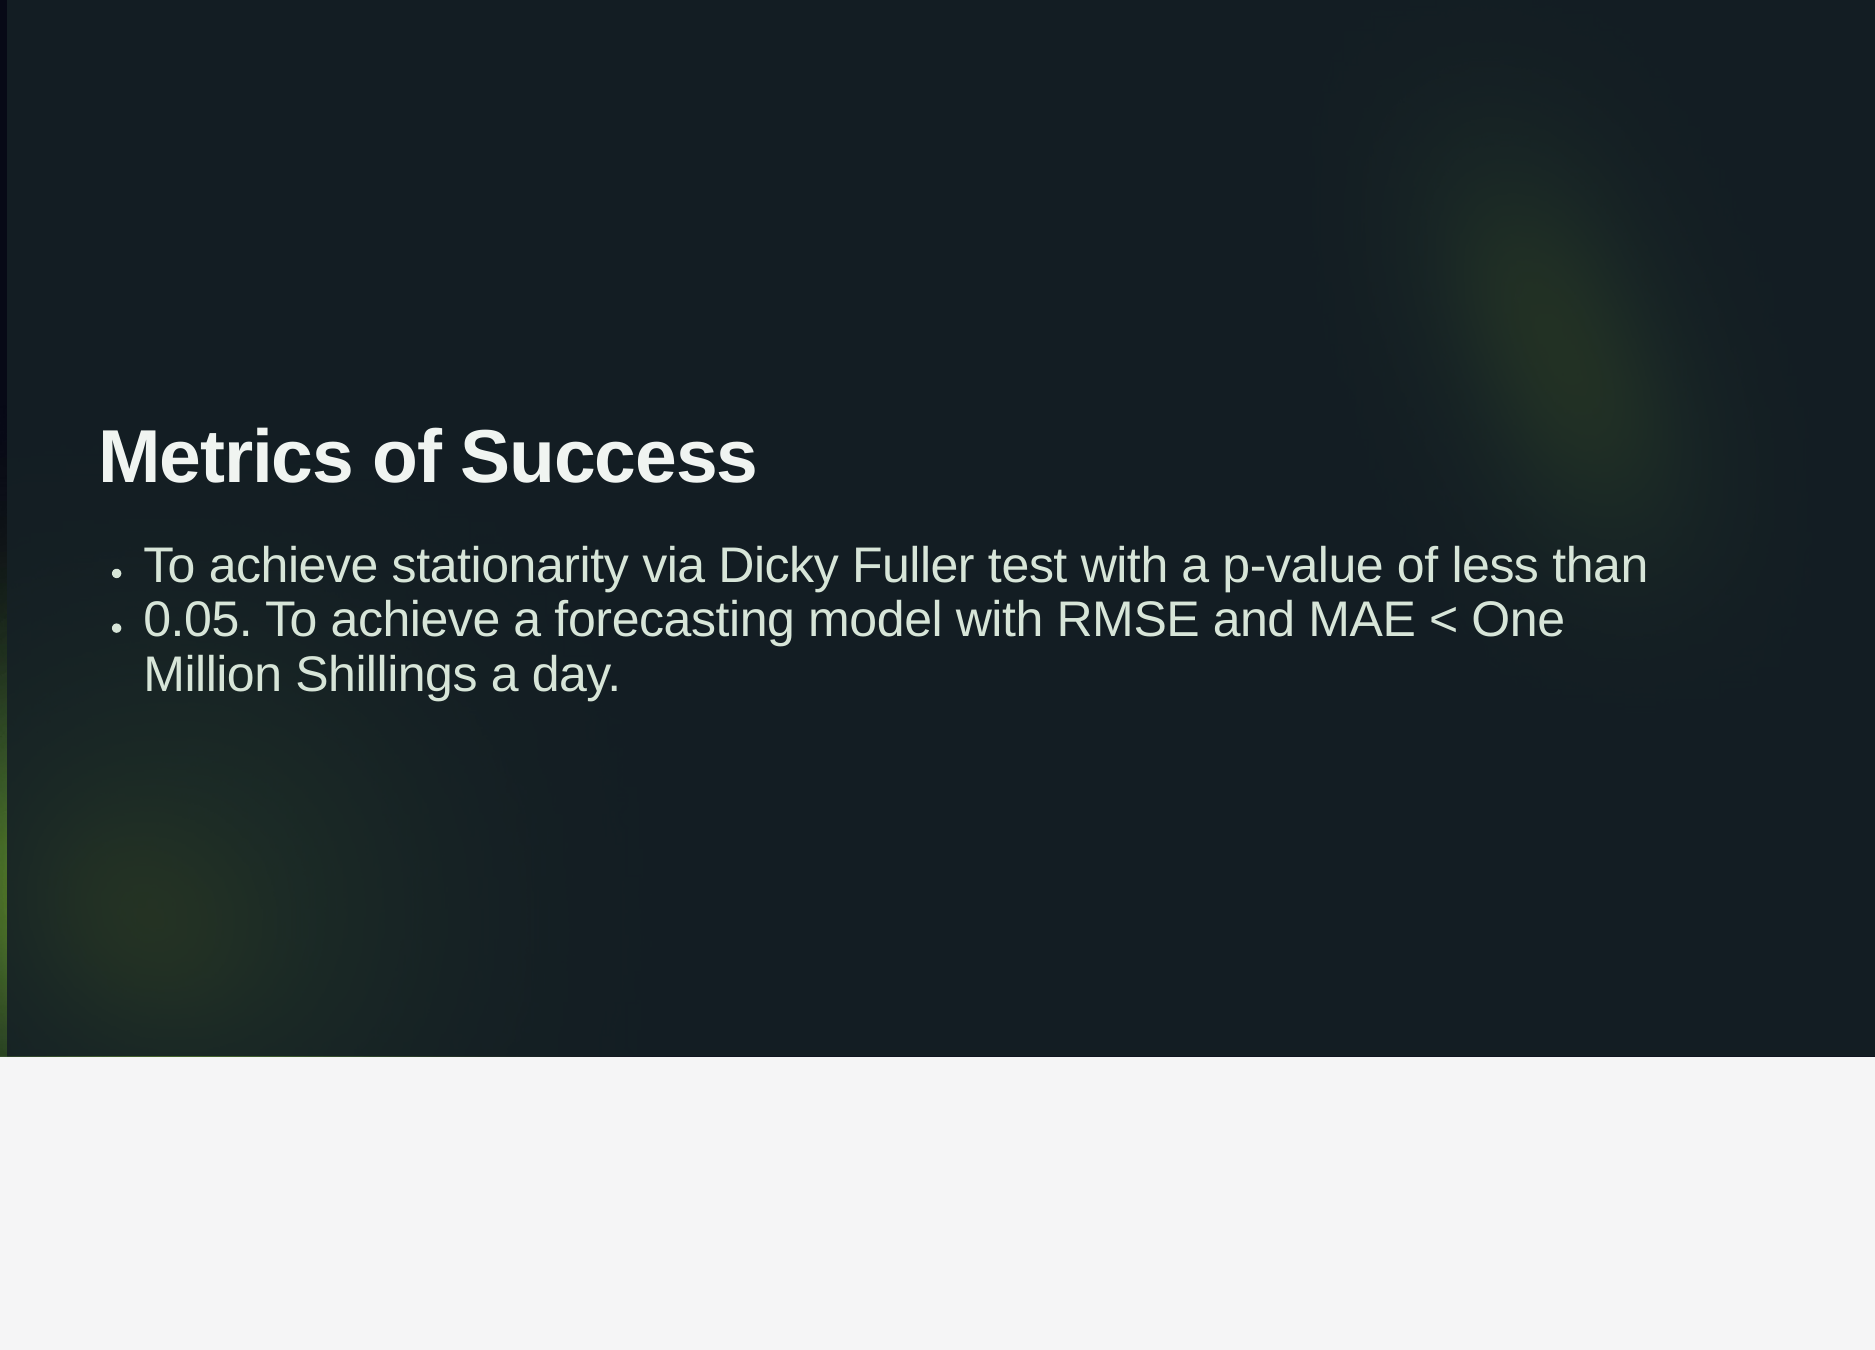

Metrics of Success
To achieve stationarity via Dicky Fuller test with a p-value of less than 0.05. To achieve a forecasting model with RMSE and MAE < One Million Shillings a day.